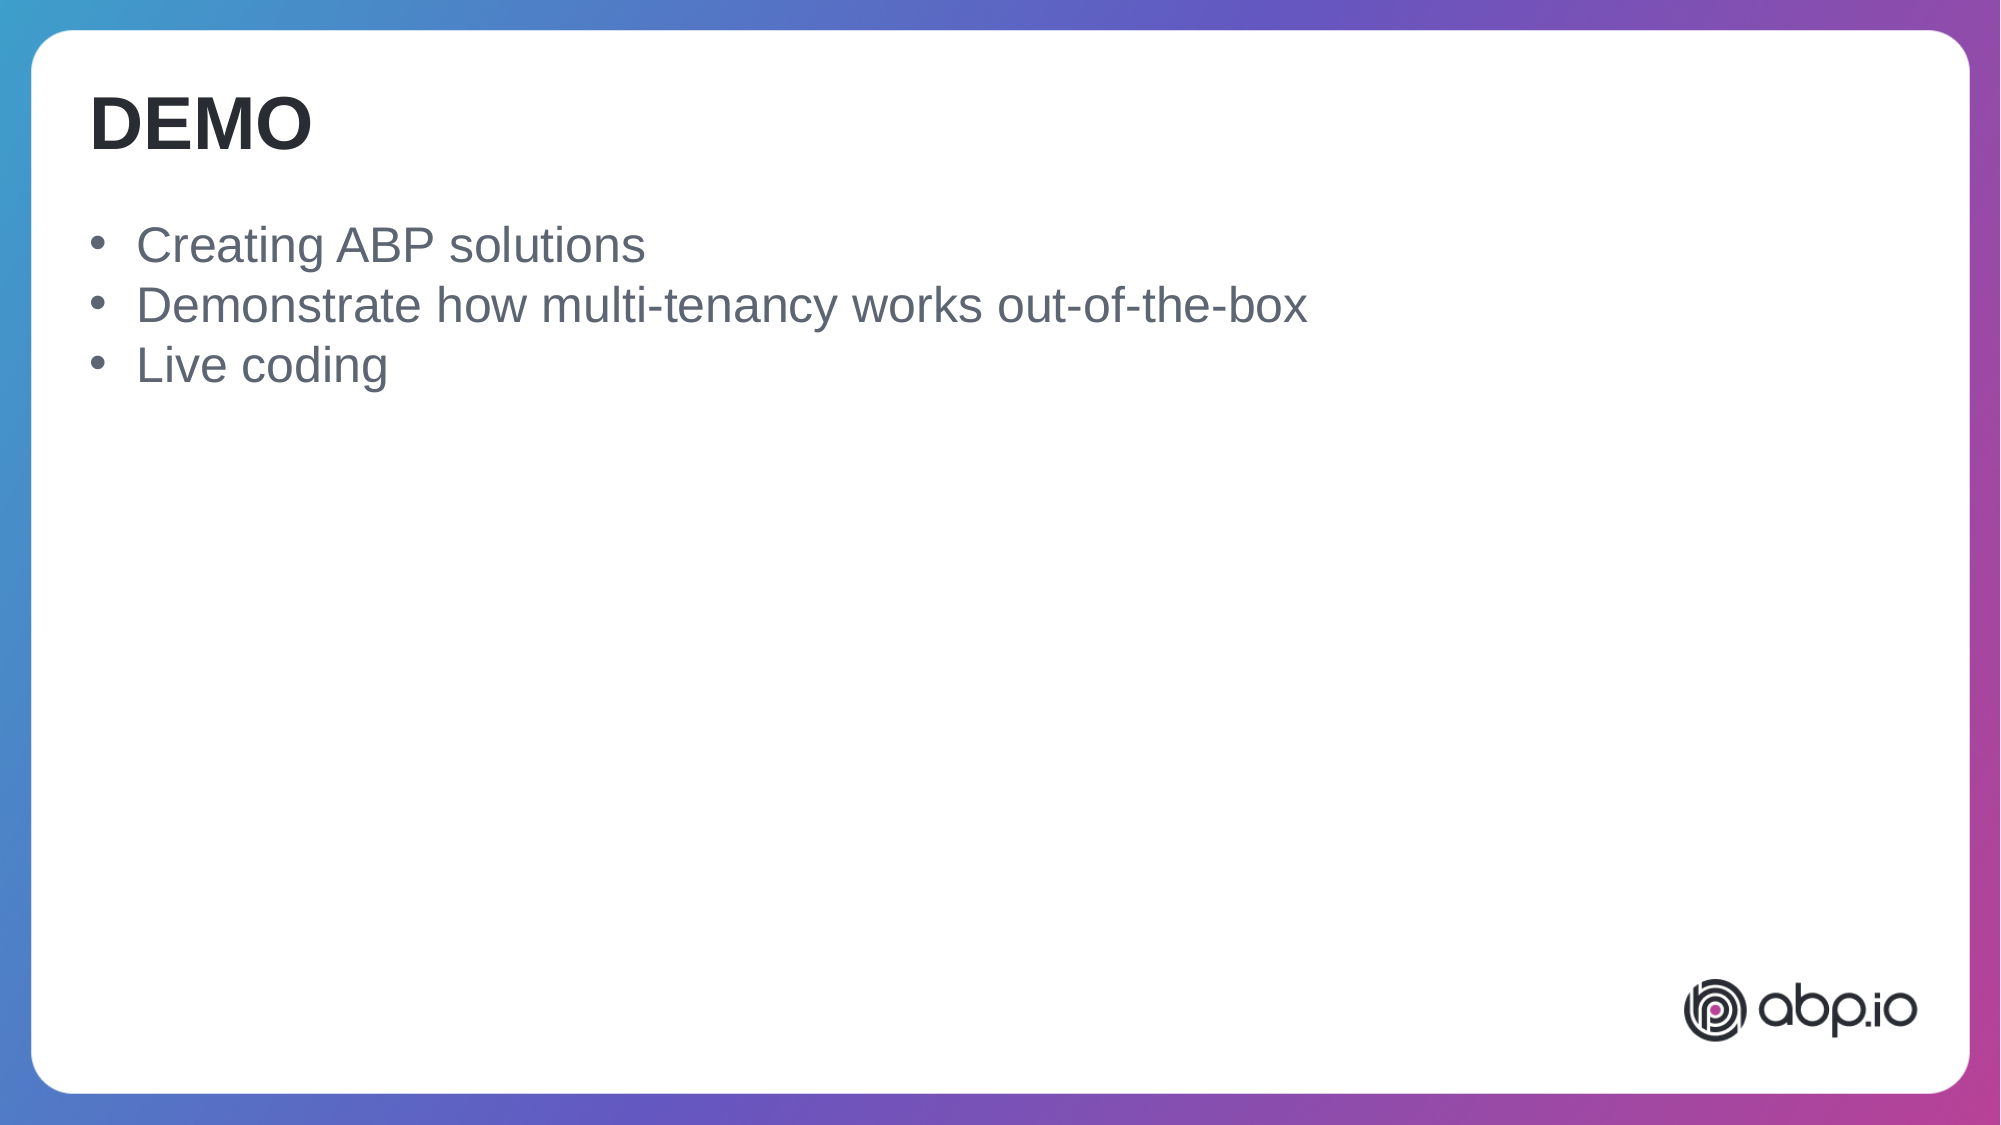

DEMO
Creating ABP solutions
Demonstrate how multi-tenancy works out-of-the-box
Live coding